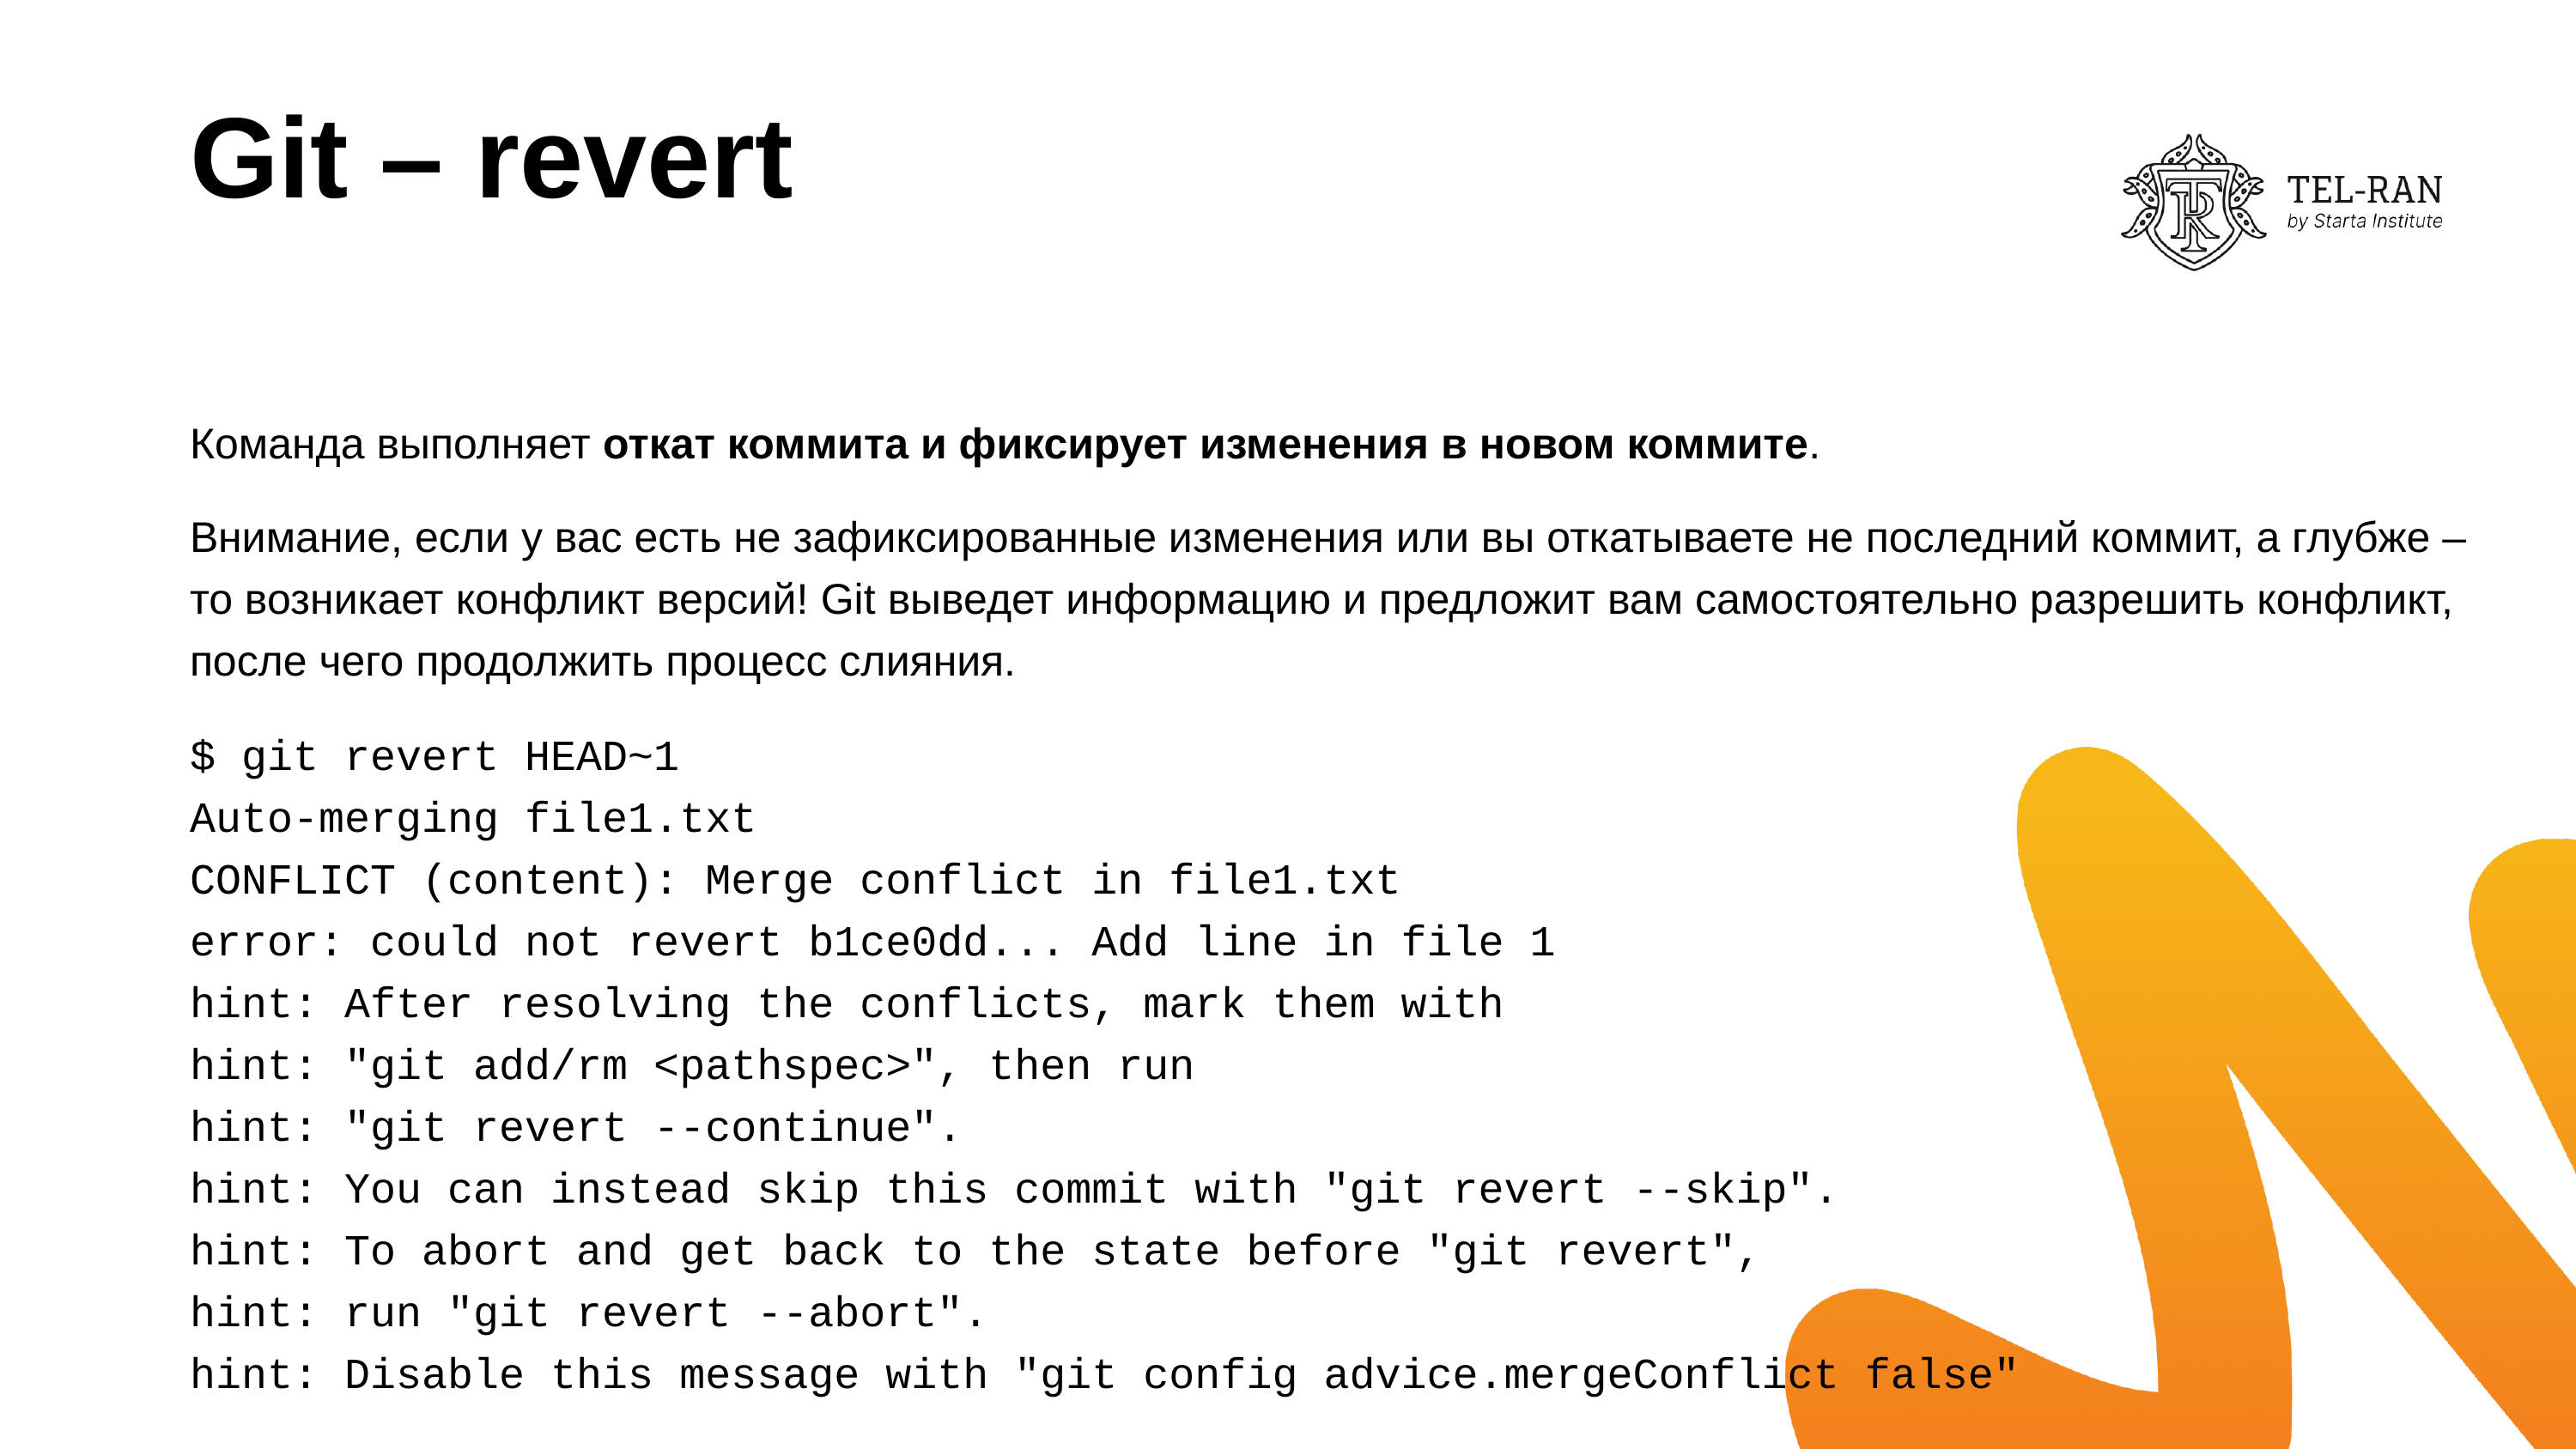

# Git – revert
Команда выполняет откат коммита и фиксирует изменения в новом коммите.
Внимание, если у вас есть не зафиксированные изменения или вы откатываете не последний коммит, а глубже – то возникает конфликт версий! Git выведет информацию и предложит вам самостоятельно разрешить конфликт, после чего продолжить процесс слияния.
$ git revert HEAD~1
Auto-merging file1.txt
CONFLICT (content): Merge conflict in file1.txt
error: could not revert b1ce0dd... Add line in file 1
hint: After resolving the conflicts, mark them with
hint: "git add/rm <pathspec>", then run
hint: "git revert --continue".
hint: You can instead skip this commit with "git revert --skip".
hint: To abort and get back to the state before "git revert",
hint: run "git revert --abort".
hint: Disable this message with "git config advice.mergeConflict false"